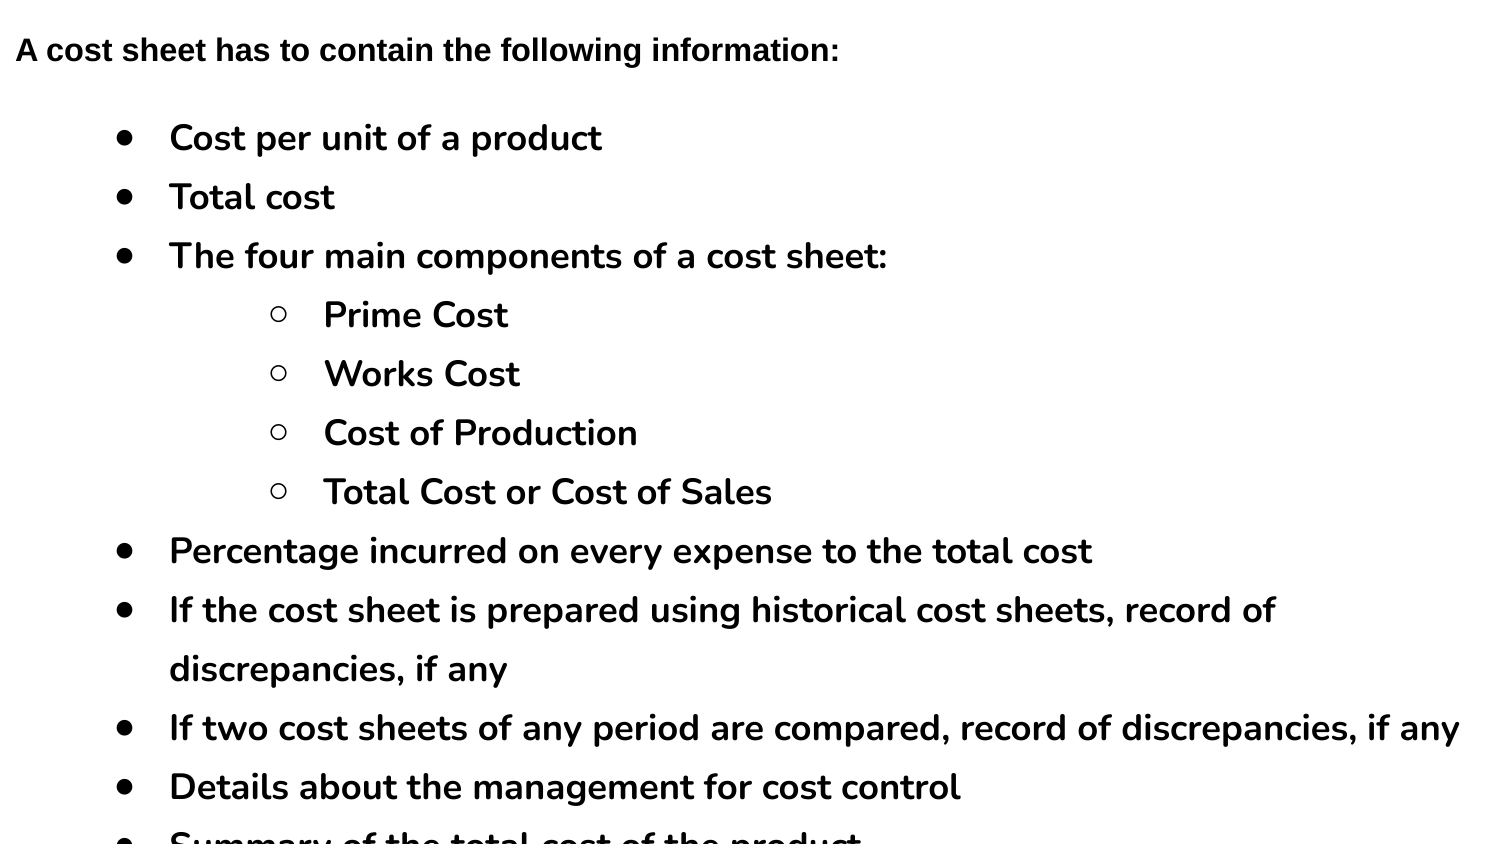

A cost sheet has to contain the following information:
Cost per unit of a product
Total cost
The four main components of a cost sheet:
Prime Cost
Works Cost
Cost of Production
Total Cost or Cost of Sales
Percentage incurred on every expense to the total cost
If the cost sheet is prepared using historical cost sheets, record of discrepancies, if any
If two cost sheets of any period are compared, record of discrepancies, if any
Details about the management for cost control
Summary of the total cost of the product